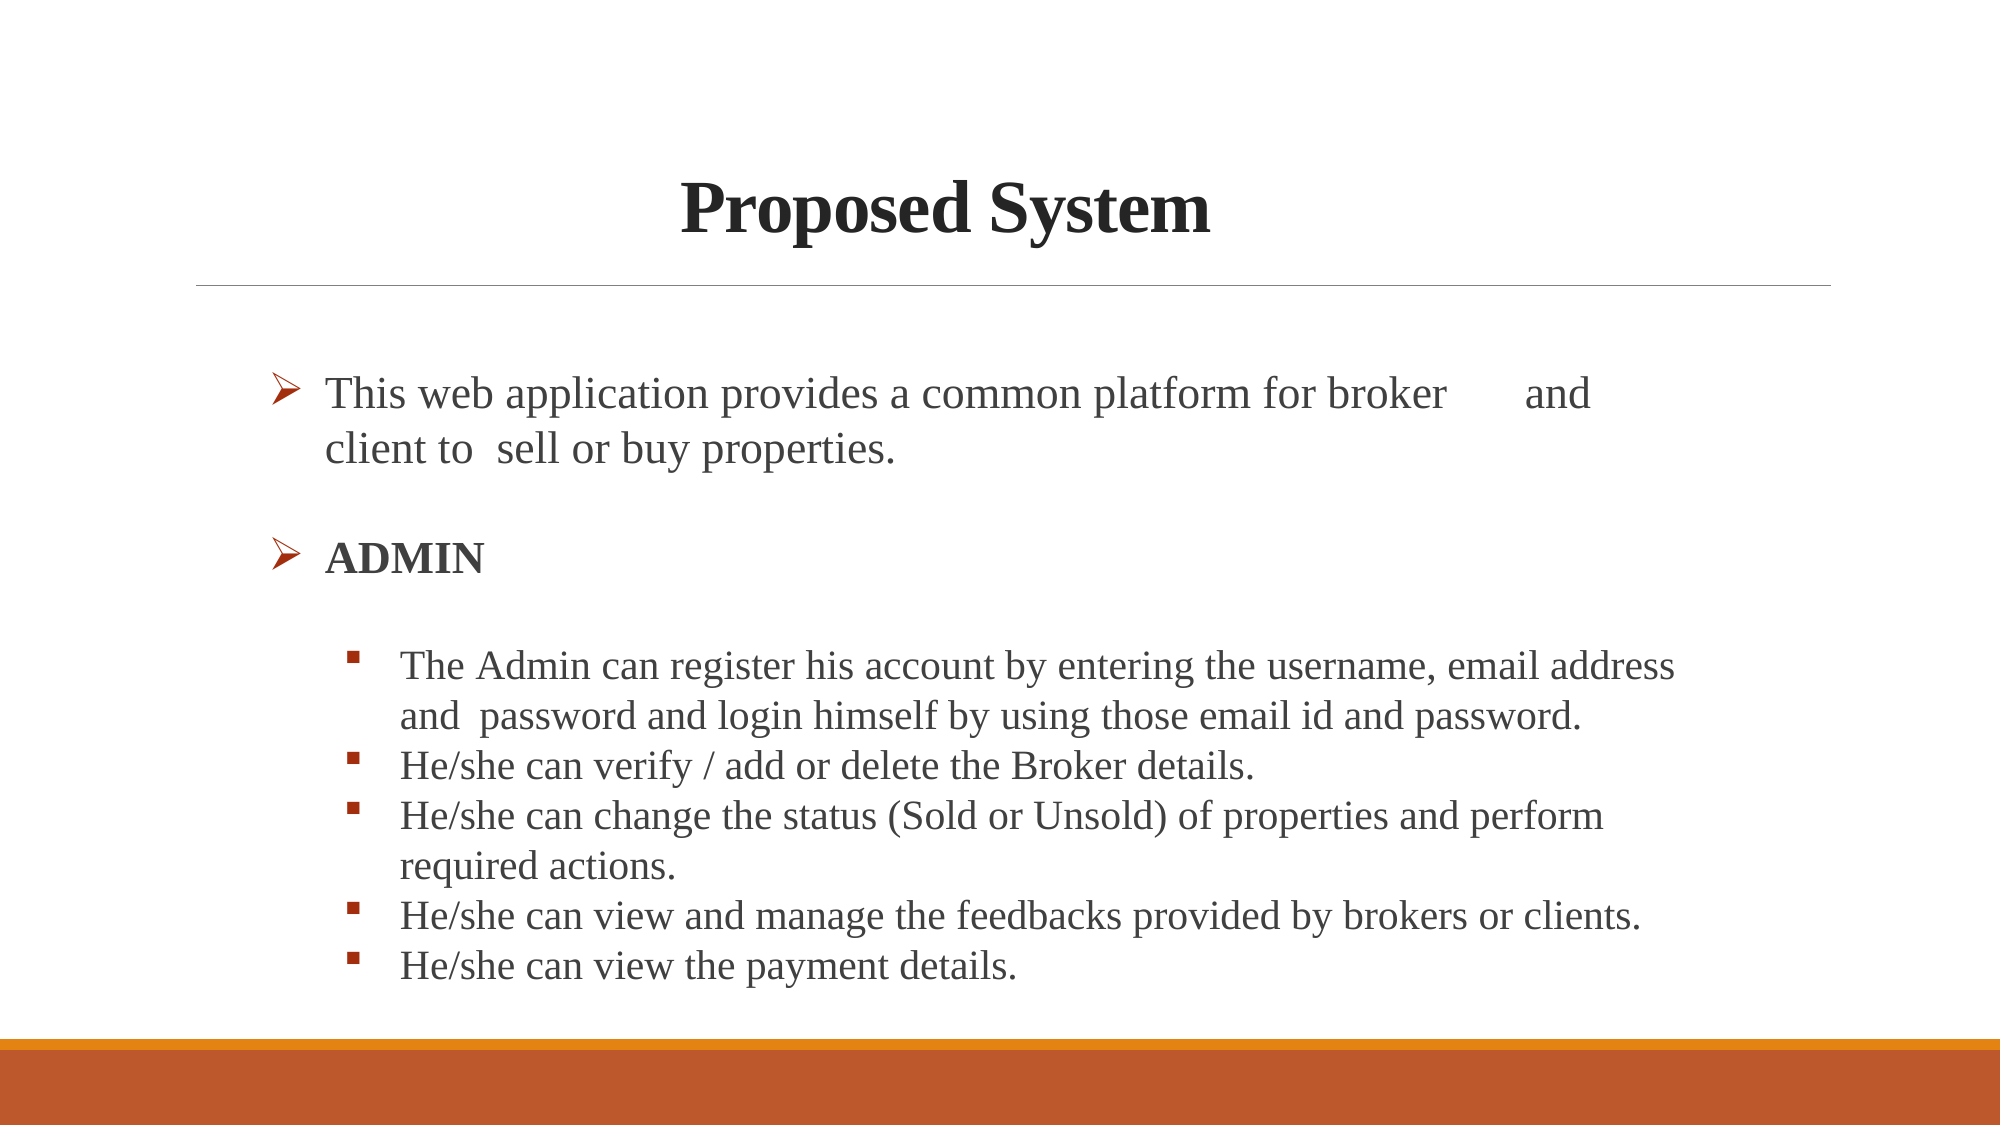

# Proposed System
This web application provides a common platform for broker	and client to  sell or buy properties.

ADMIN

The Admin can register his account by entering the username, email address and password and login himself by using those email id and password.
He/she can verify / add or delete the Broker details.
He/she can change the status (Sold or Unsold) of properties and perform required actions.
He/she can view and manage the feedbacks provided by brokers or clients.
He/she can view the payment details.